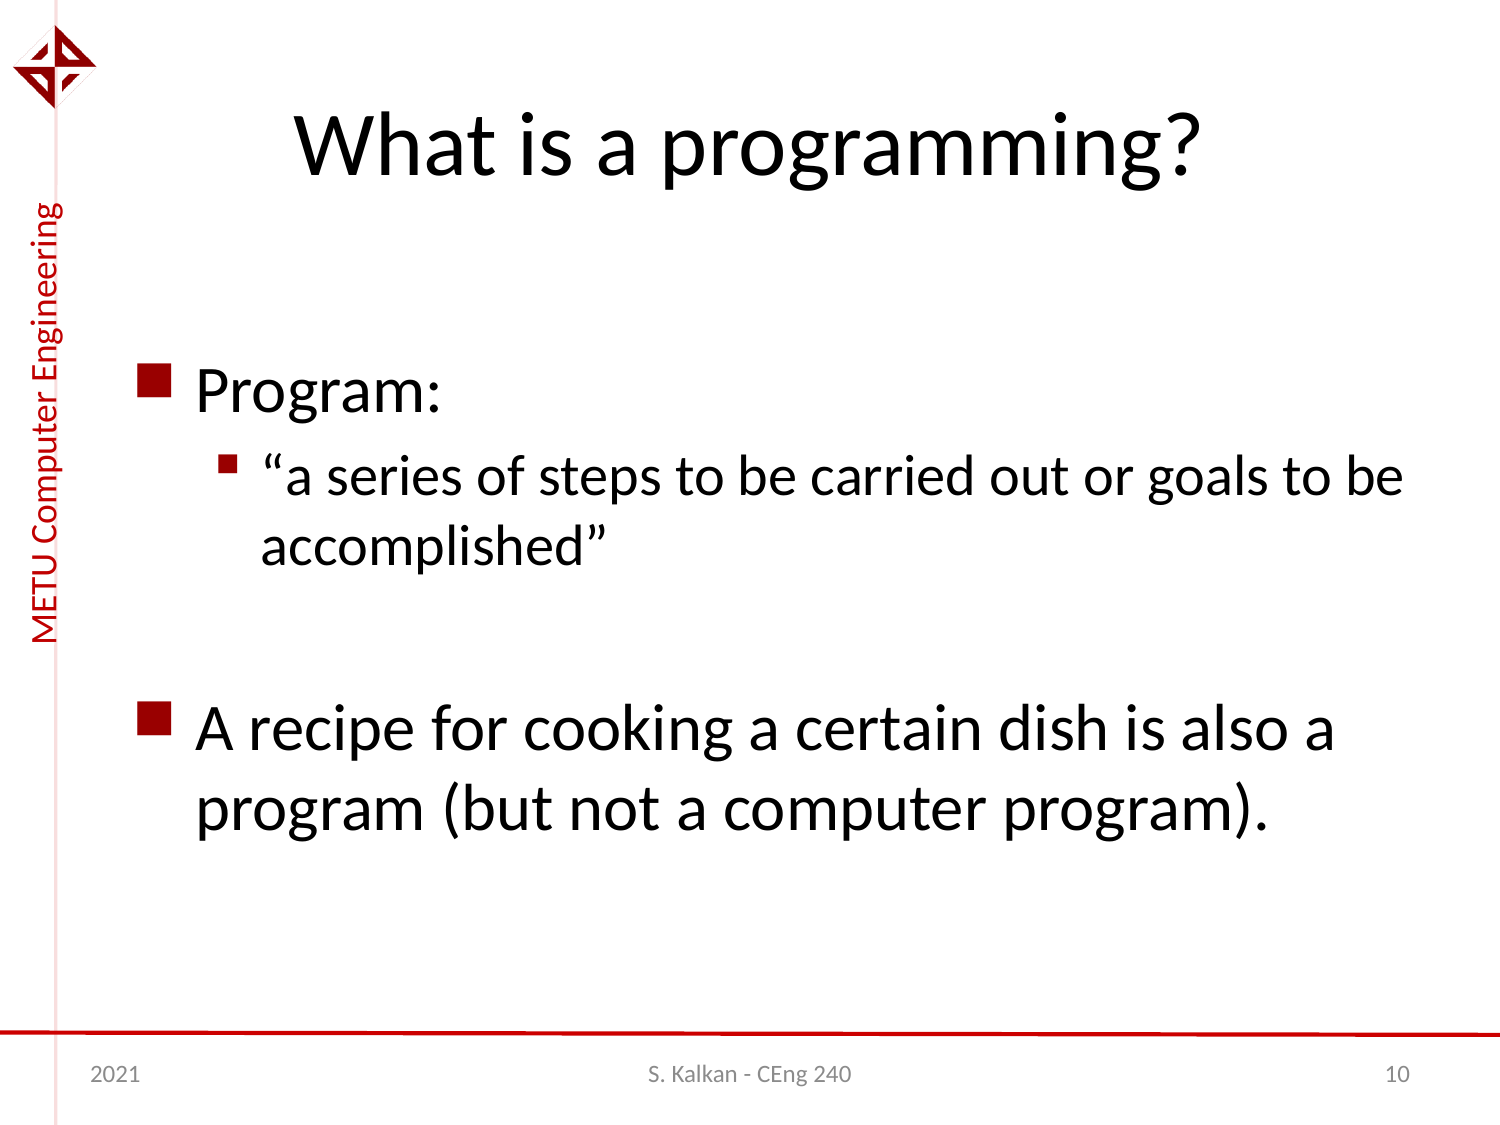

# What is a programming?
Program:
“a series of steps to be carried out or goals to be accomplished”

A recipe for cooking a certain dish is also a program (but not a computer program).

2021
S. Kalkan - CEng 240
10